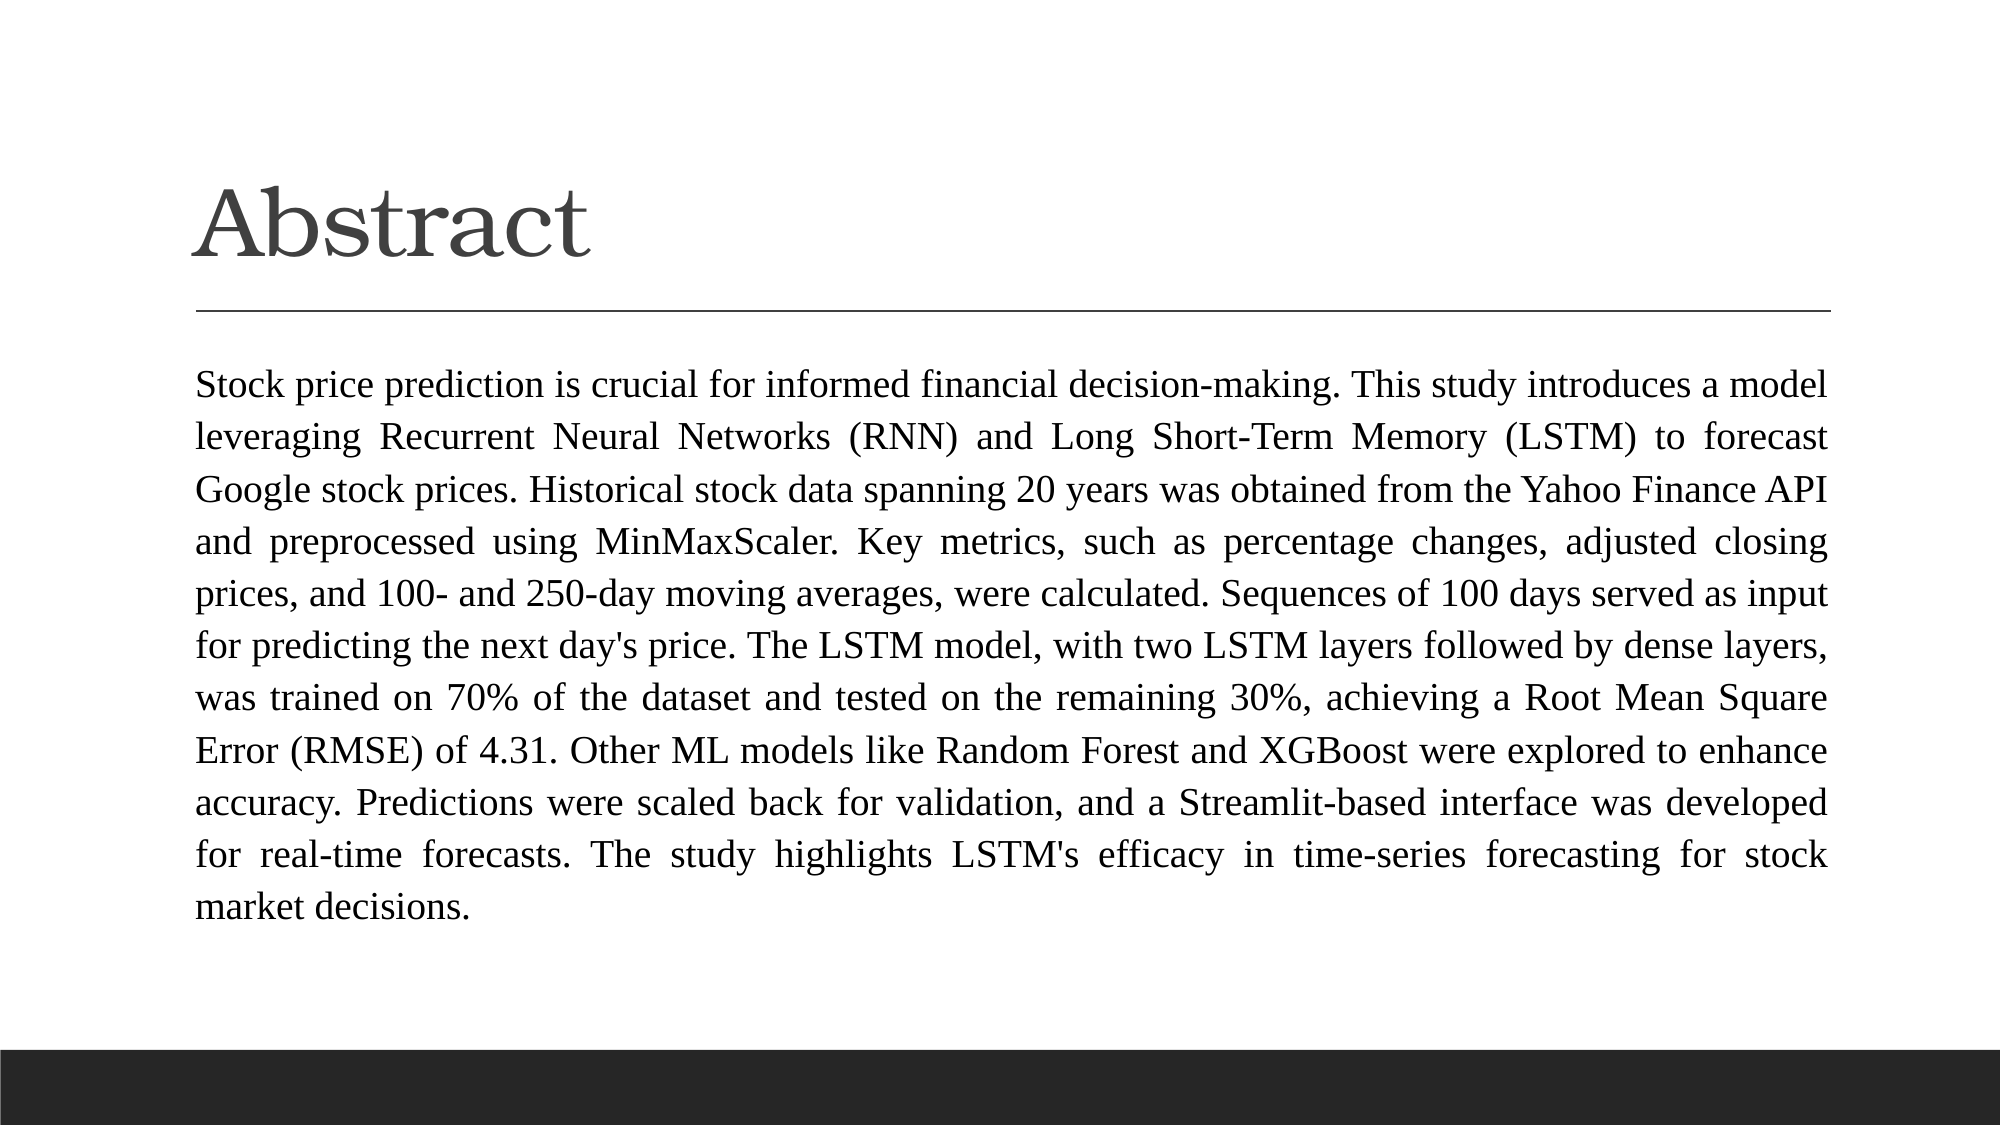

# Abstract
Stock price prediction is crucial for informed financial decision-making. This study introduces a model leveraging Recurrent Neural Networks (RNN) and Long Short-Term Memory (LSTM) to forecast Google stock prices. Historical stock data spanning 20 years was obtained from the Yahoo Finance API and preprocessed using MinMaxScaler. Key metrics, such as percentage changes, adjusted closing prices, and 100- and 250-day moving averages, were calculated. Sequences of 100 days served as input for predicting the next day's price. The LSTM model, with two LSTM layers followed by dense layers, was trained on 70% of the dataset and tested on the remaining 30%, achieving a Root Mean Square Error (RMSE) of 4.31. Other ML models like Random Forest and XGBoost were explored to enhance accuracy. Predictions were scaled back for validation, and a Streamlit-based interface was developed for real-time forecasts. The study highlights LSTM's efficacy in time-series forecasting for stock market decisions.